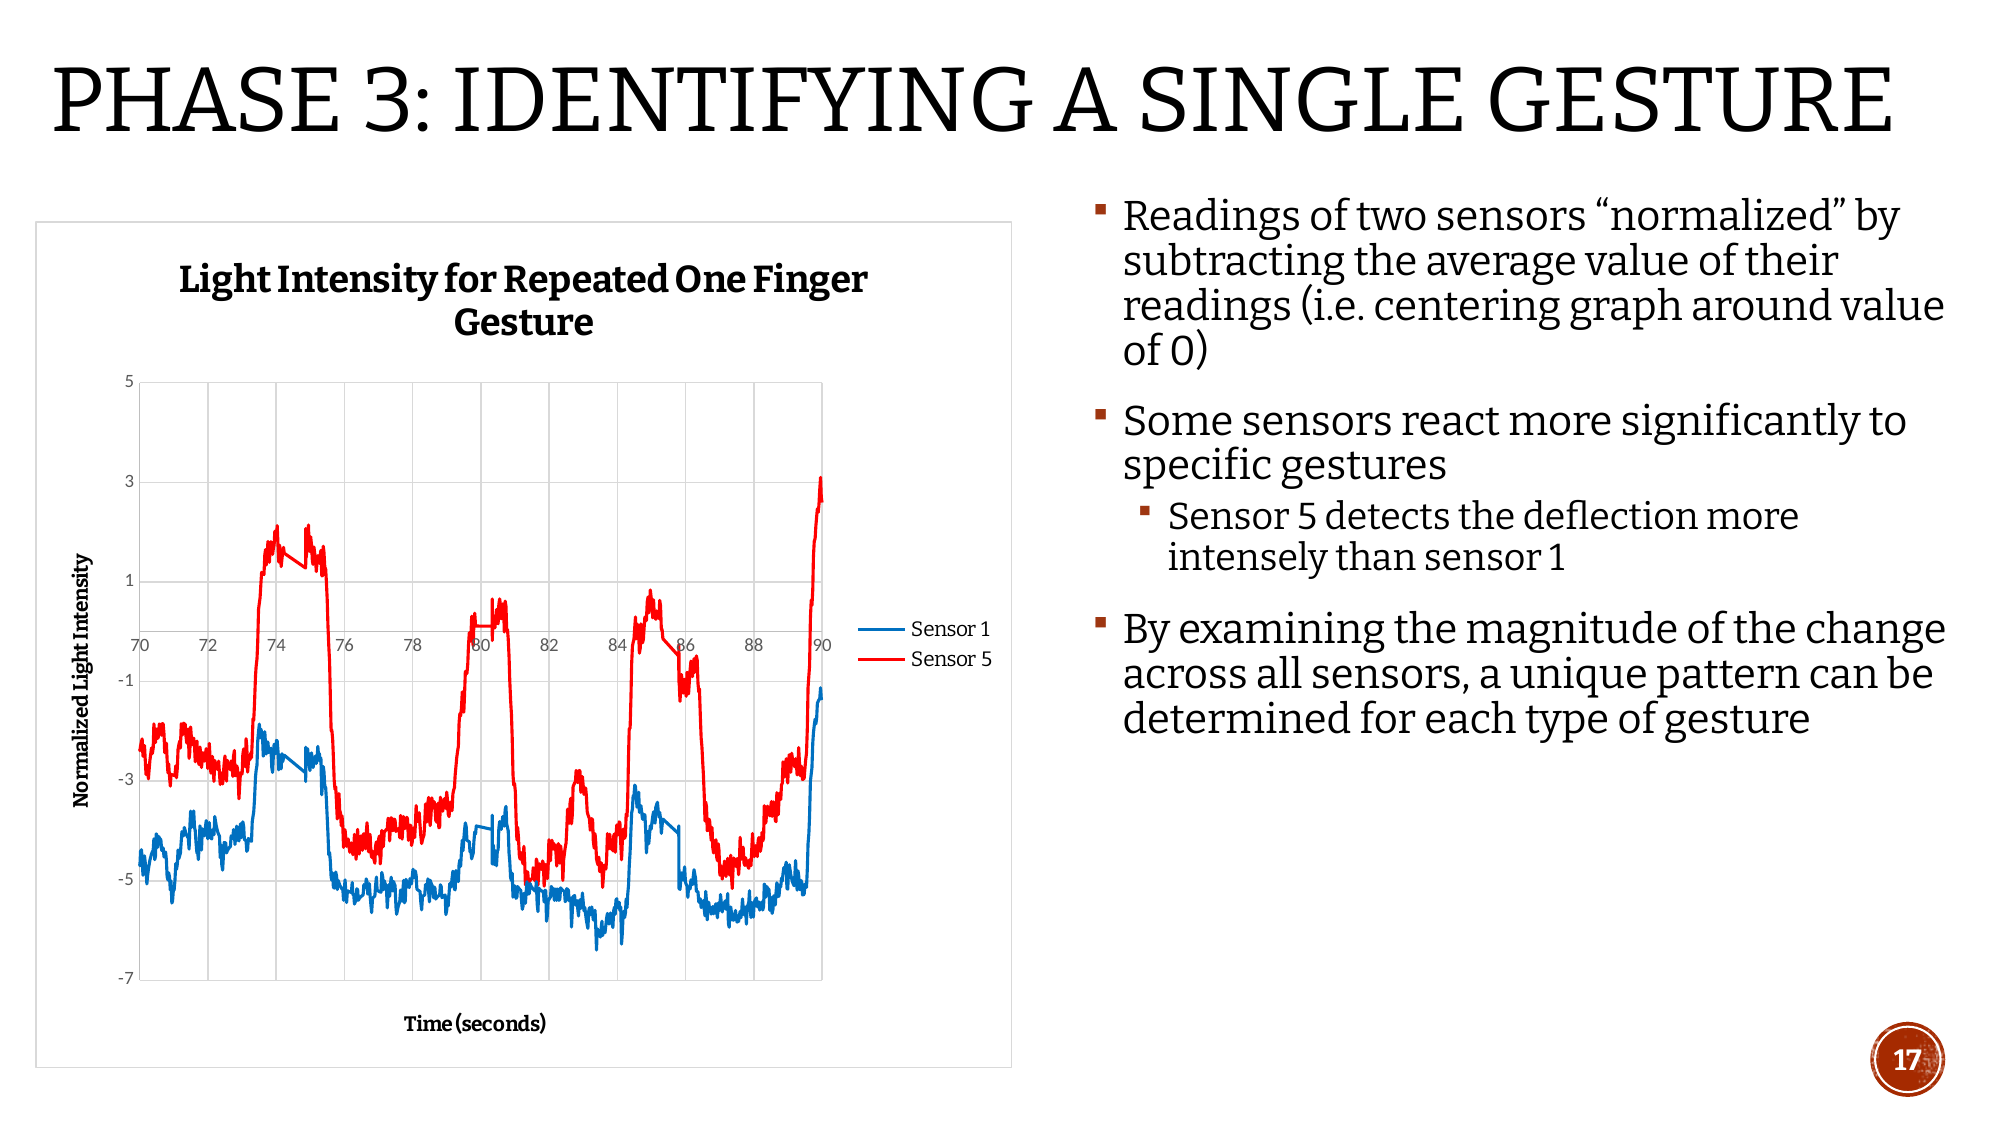

# PHASE 3: Identifying a Single Gesture
Readings of two sensors “normalized” by subtracting the average value of their readings (i.e. centering graph around value of 0)
Some sensors react more significantly to specific gestures
Sensor 5 detects the deflection more intensely than sensor 1
By examining the magnitude of the change across all sensors, a unique pattern can be determined for each type of gesture

### Chart: Light Intensity for Repeated One Finger Gesture

| Category | Sensor 1 | Sensor 5 |
|---|---|---|
17